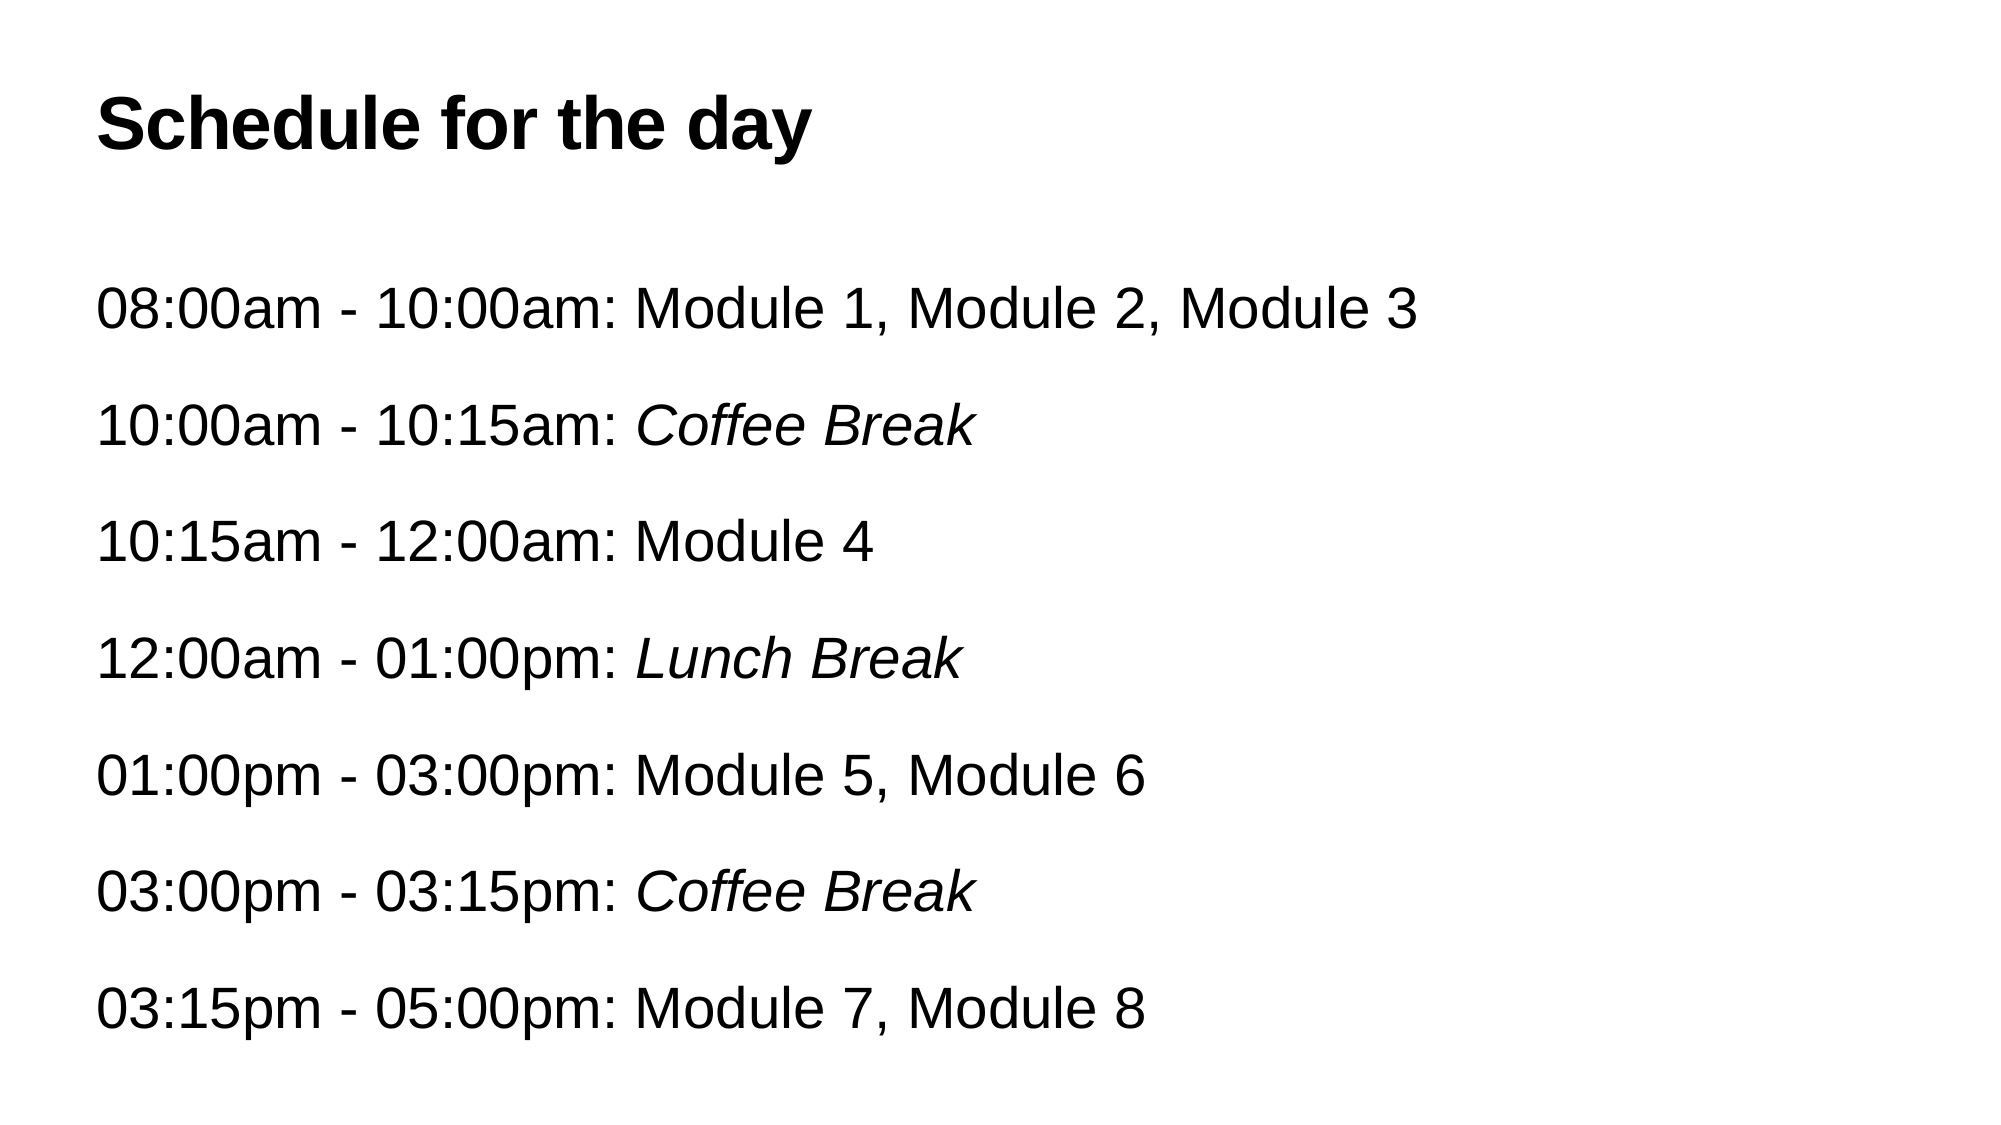

# Schedule for the day
08:00am - 10:00am: Module 1, Module 2, Module 3
10:00am - 10:15am: Coffee Break
10:15am - 12:00am: Module 4
12:00am - 01:00pm: Lunch Break
01:00pm - 03:00pm: Module 5, Module 6
03:00pm - 03:15pm: Coffee Break
03:15pm - 05:00pm: Module 7, Module 8